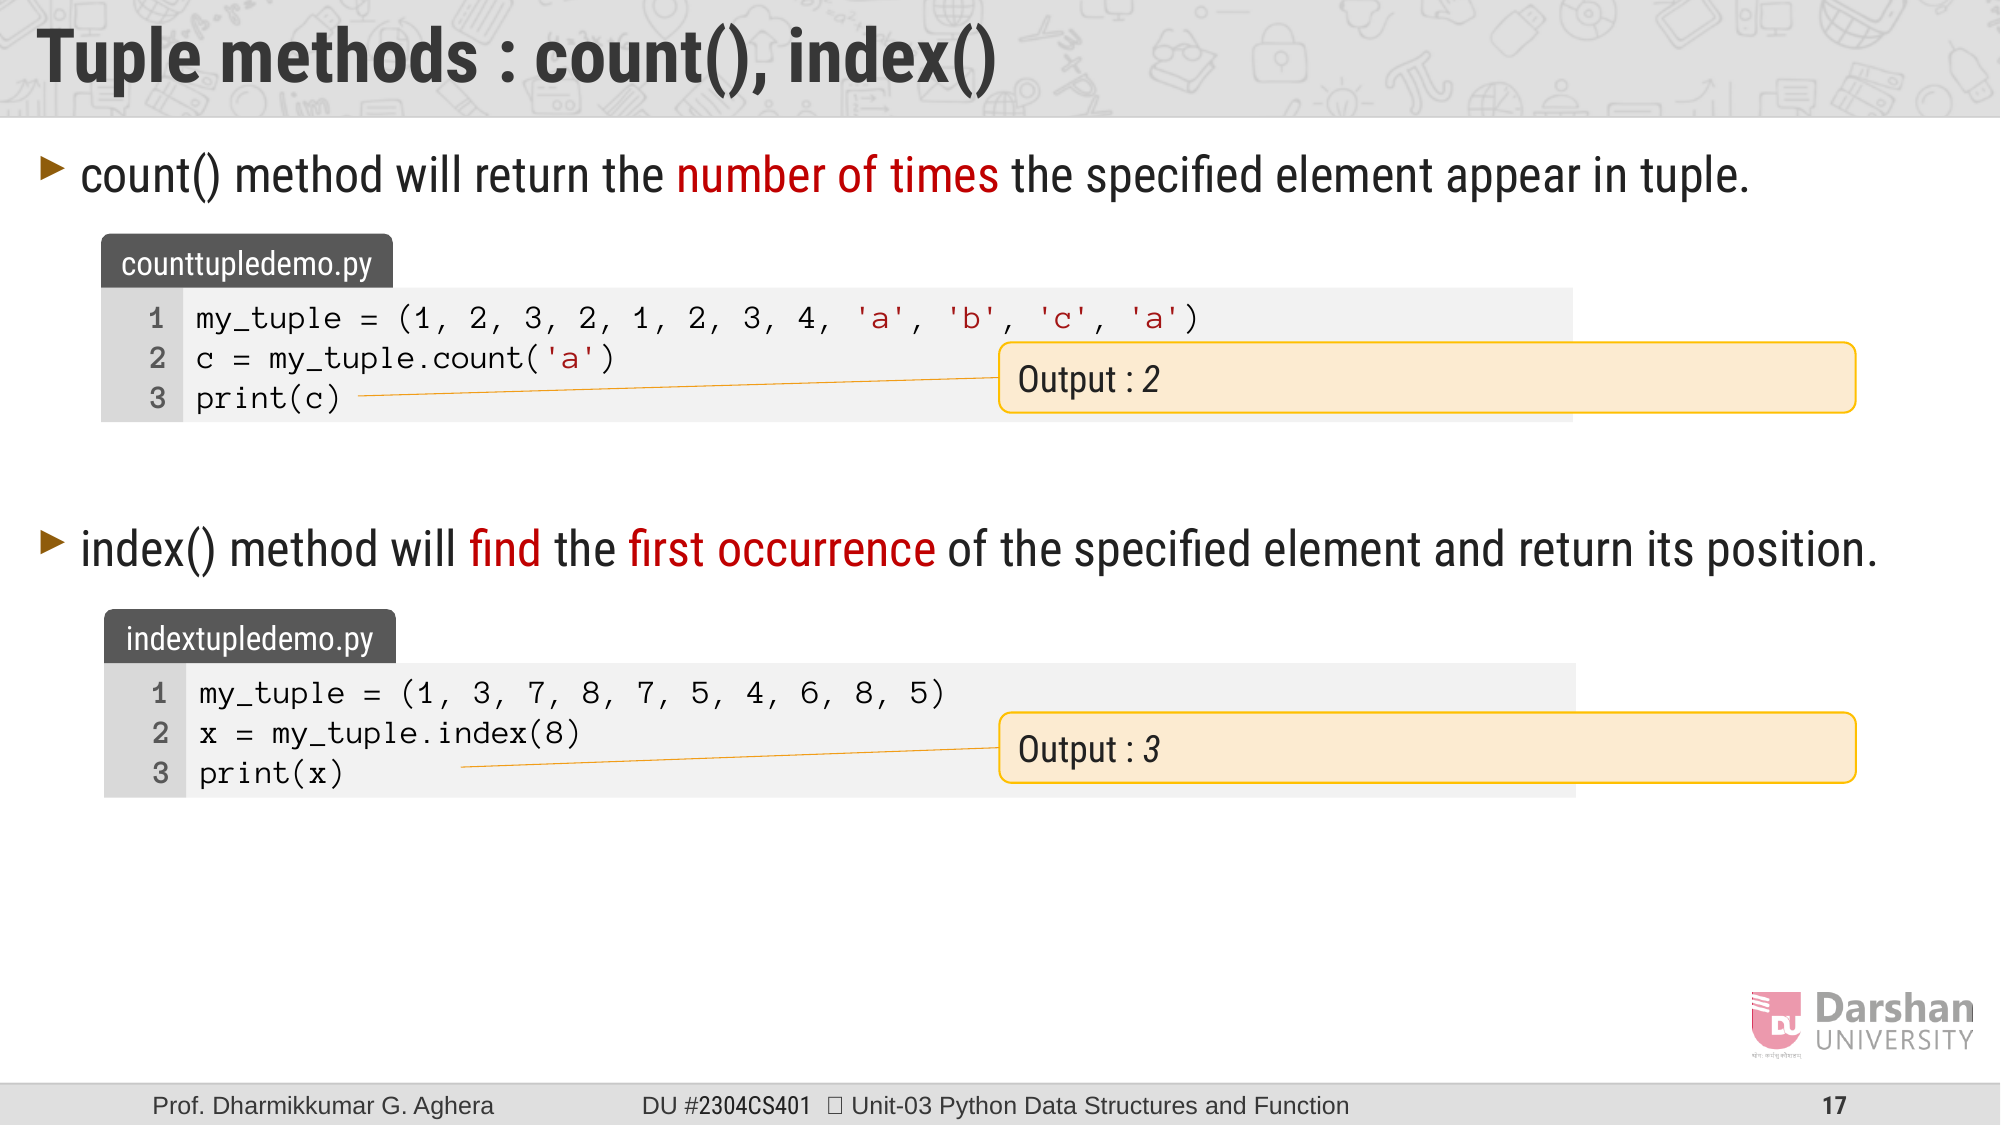

# Tuple methods : count(), index()
count() method will return the number of times the specified element appear in tuple.

index() method will find the first occurrence of the specified element and return its position.

counttupledemo.py
1
2
3
my_tuple = (1, 2, 3, 2, 1, 2, 3, 4, 'a', 'b', 'c', 'a')
c = my_tuple.count('a')
print(c)
Output : 2
indextupledemo.py
1
2
3
my_tuple = (1, 3, 7, 8, 7, 5, 4, 6, 8, 5)
x = my_tuple.index(8)
print(x)
Output : 3